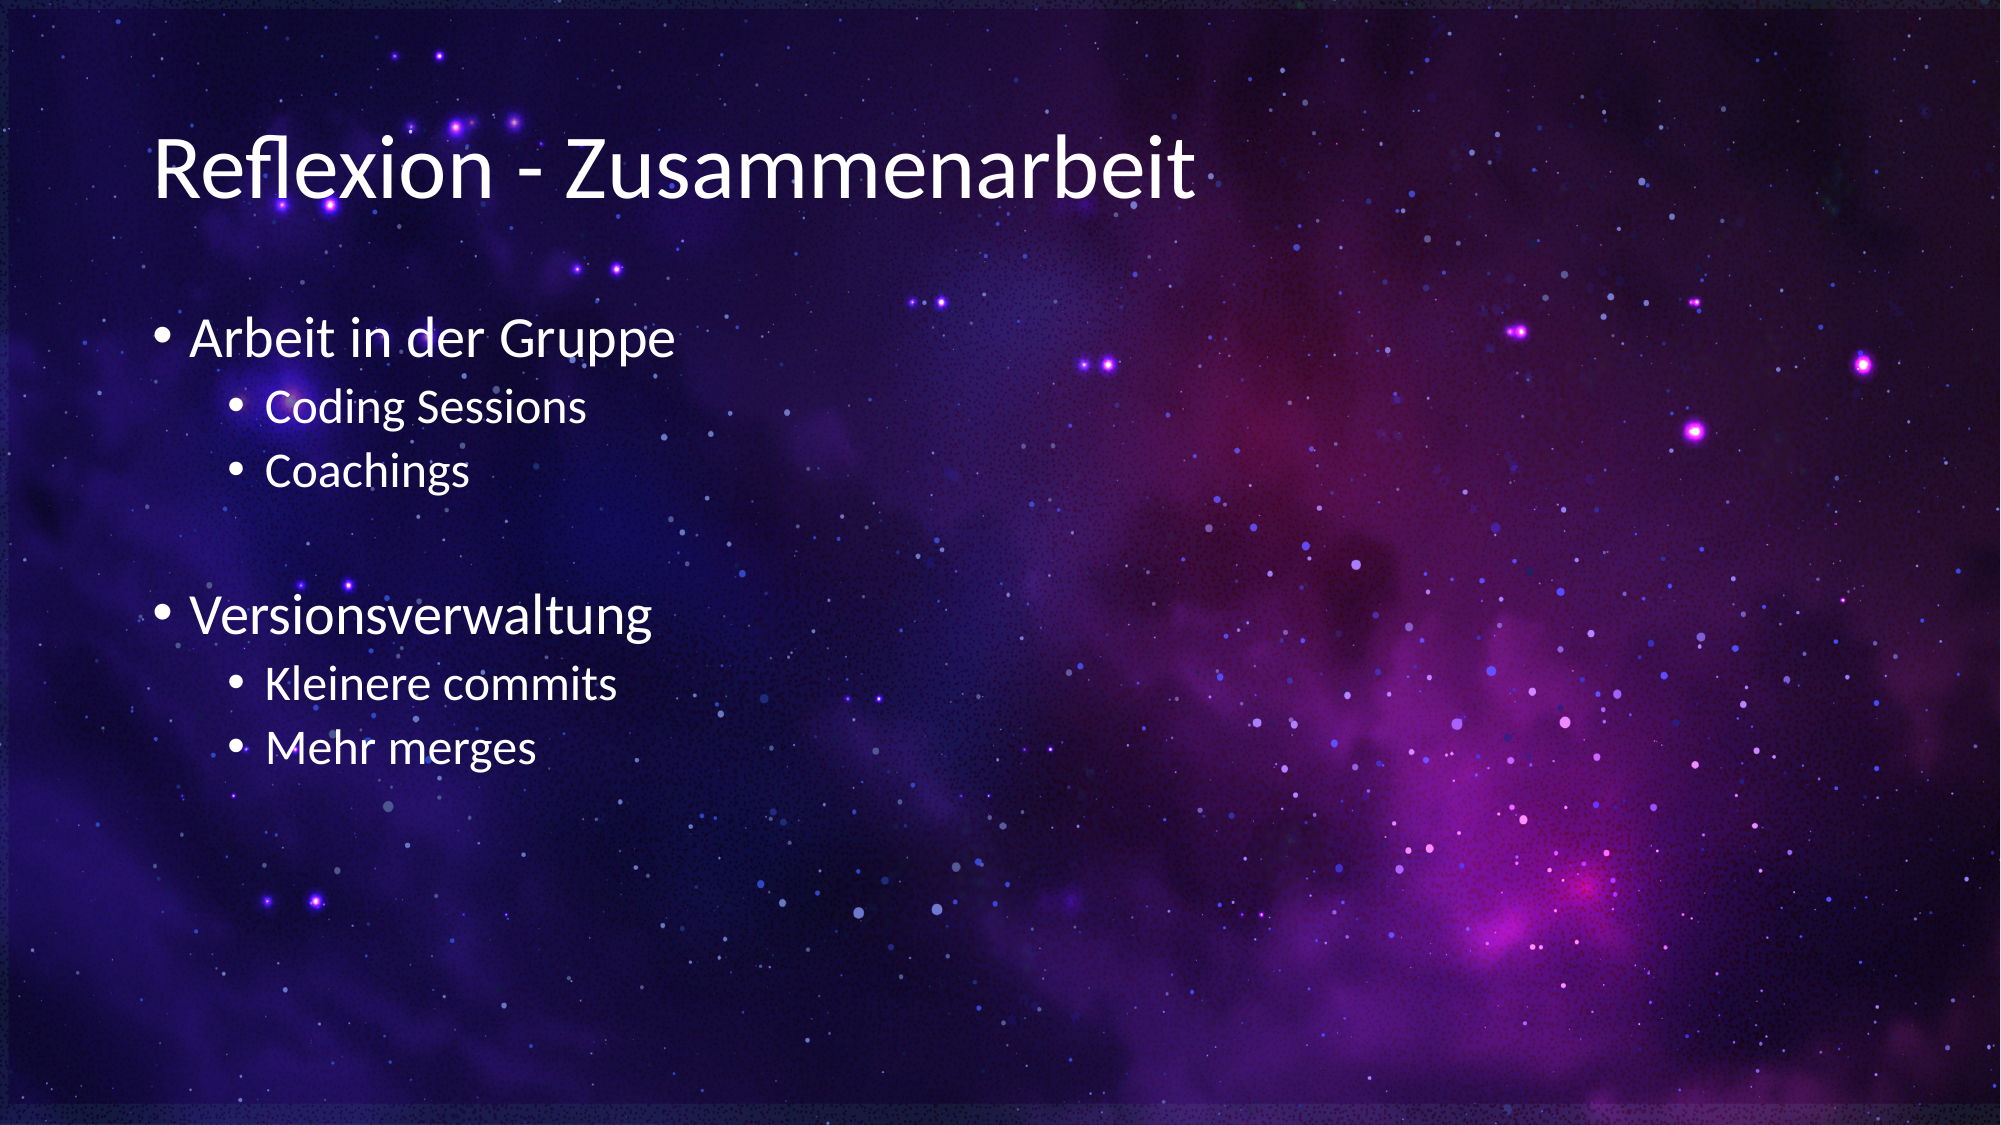

# Reflexion - Zusammenarbeit
Arbeit in der Gruppe
Coding Sessions
Coachings

Versionsverwaltung
Kleinere commits
Mehr merges